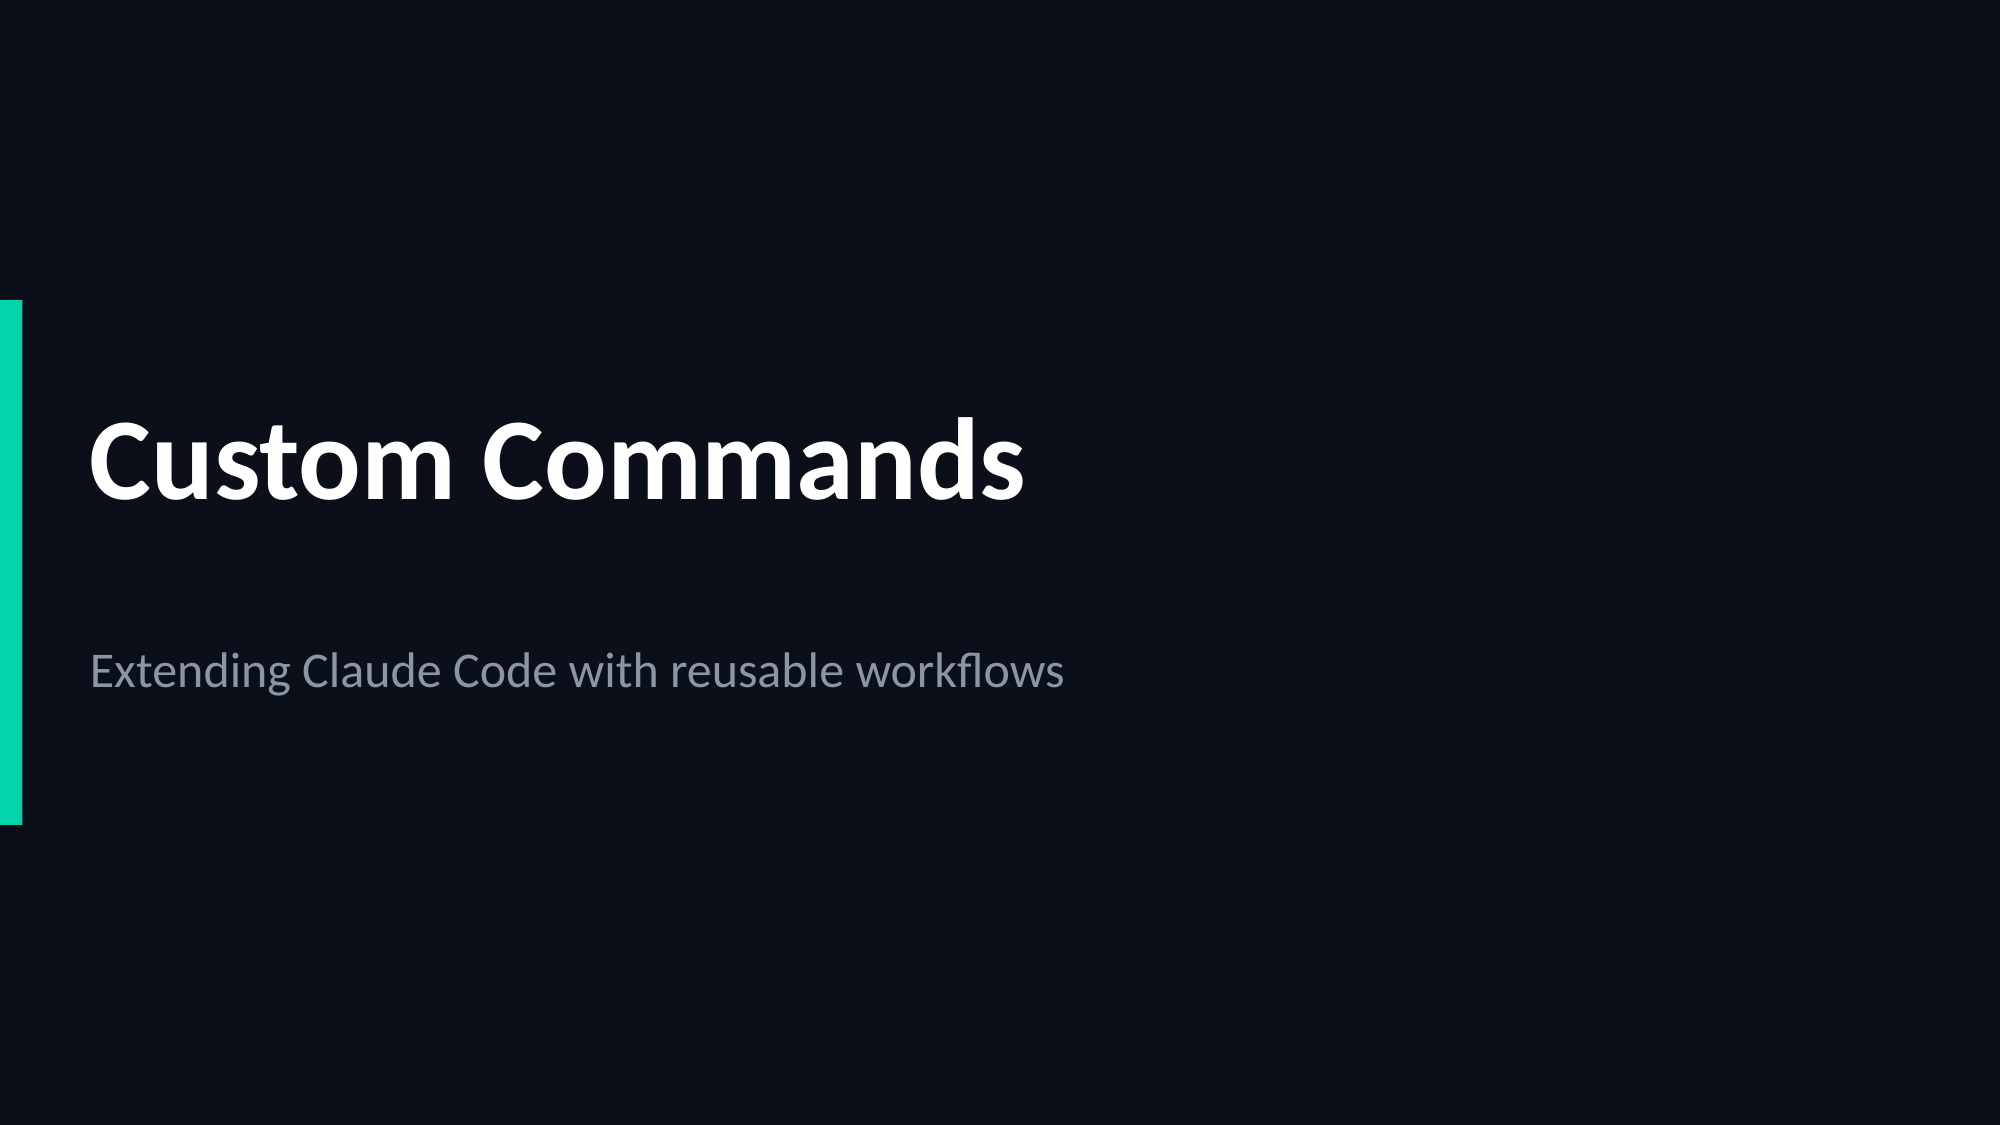

Custom Commands
Extending Claude Code with reusable workflows